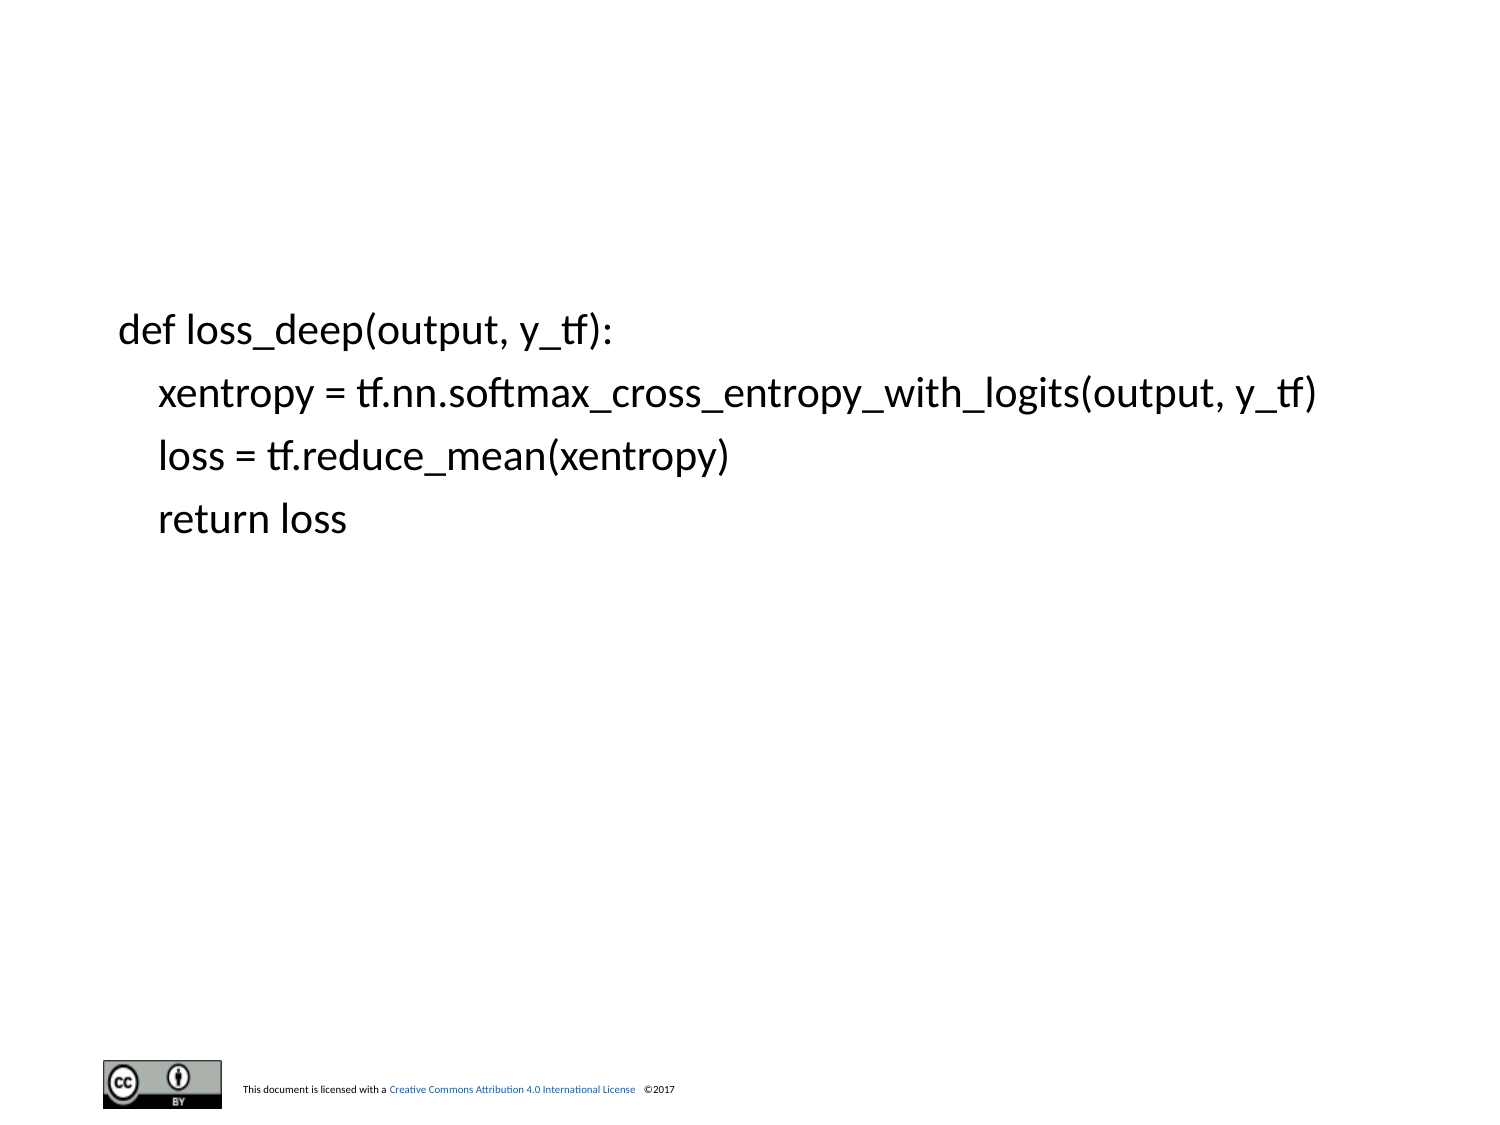

#
def loss_deep(output, y_tf):
    xentropy = tf.nn.softmax_cross_entropy_with_logits(output, y_tf)
    loss = tf.reduce_mean(xentropy)
    return loss